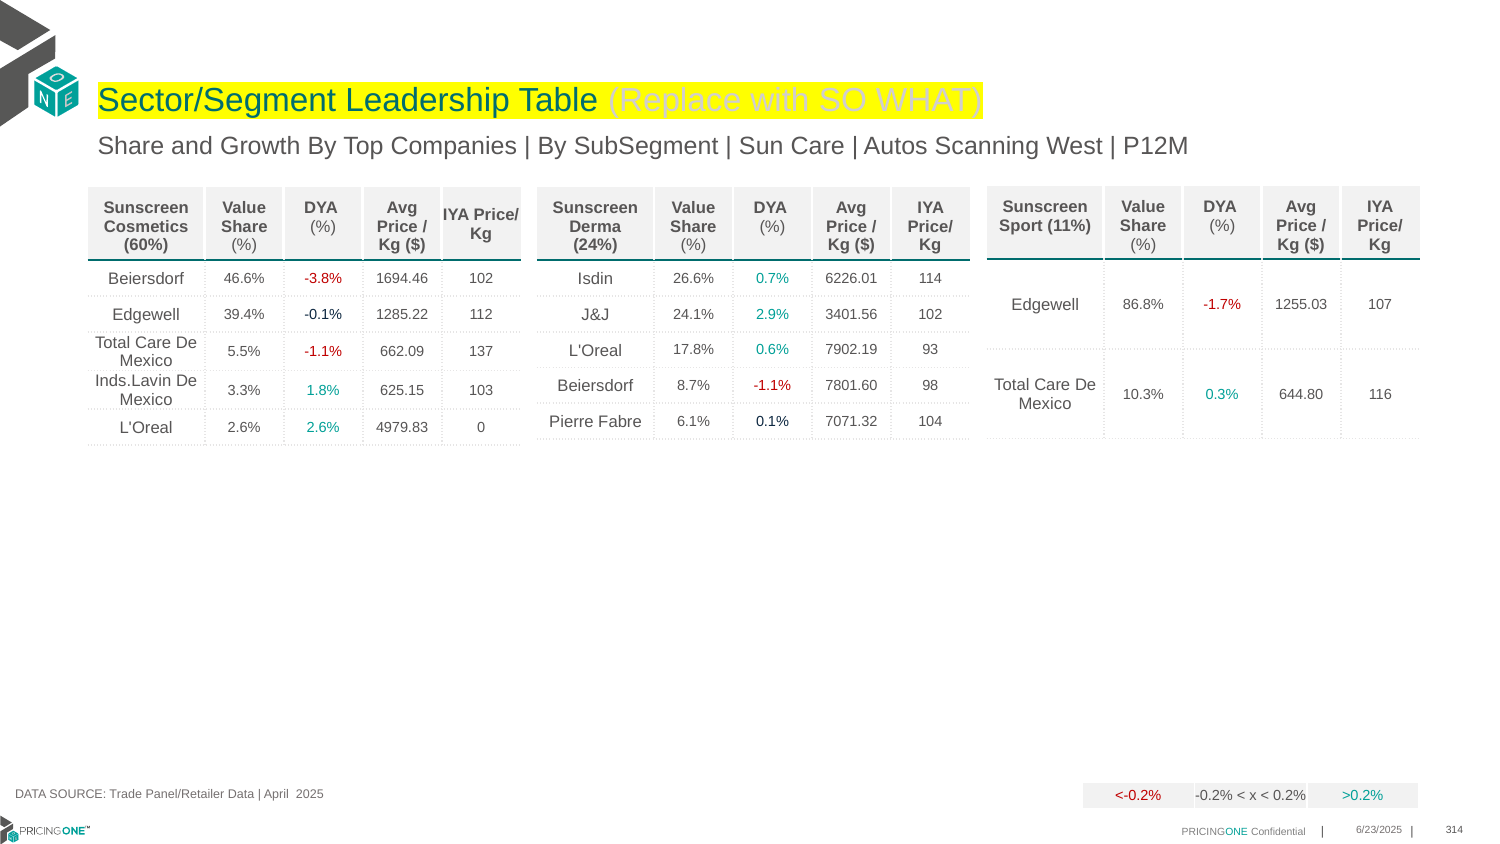

# Sector/Segment Leadership Table (Replace with SO WHAT)
Share and Growth By Top Companies | By SubSegment | Sun Care | Autos Scanning West | P12M
| Sunscreen Sport (11%) | Value Share (%) | DYA (%) | Avg Price /Kg ($) | IYA Price/Kg |
| --- | --- | --- | --- | --- |
| Edgewell | 86.8% | -1.7% | 1255.03 | 107 |
| Total Care De Mexico | 10.3% | 0.3% | 644.80 | 116 |
| Sunscreen Cosmetics (60%) | Value Share (%) | DYA (%) | Avg Price /Kg ($) | IYA Price/ Kg |
| --- | --- | --- | --- | --- |
| Beiersdorf | 46.6% | -3.8% | 1694.46 | 102 |
| Edgewell | 39.4% | -0.1% | 1285.22 | 112 |
| Total Care De Mexico | 5.5% | -1.1% | 662.09 | 137 |
| Inds.Lavin De Mexico | 3.3% | 1.8% | 625.15 | 103 |
| L'Oreal | 2.6% | 2.6% | 4979.83 | 0 |
| Sunscreen Derma (24%) | Value Share (%) | DYA (%) | Avg Price /Kg ($) | IYA Price/Kg |
| --- | --- | --- | --- | --- |
| Isdin | 26.6% | 0.7% | 6226.01 | 114 |
| J&J | 24.1% | 2.9% | 3401.56 | 102 |
| L'Oreal | 17.8% | 0.6% | 7902.19 | 93 |
| Beiersdorf | 8.7% | -1.1% | 7801.60 | 98 |
| Pierre Fabre | 6.1% | 0.1% | 7071.32 | 104 |
DATA SOURCE: Trade Panel/Retailer Data | April  2025
| <-0.2% | -0.2% < x < 0.2% | >0.2% |
| --- | --- | --- |

6/23/2025
314